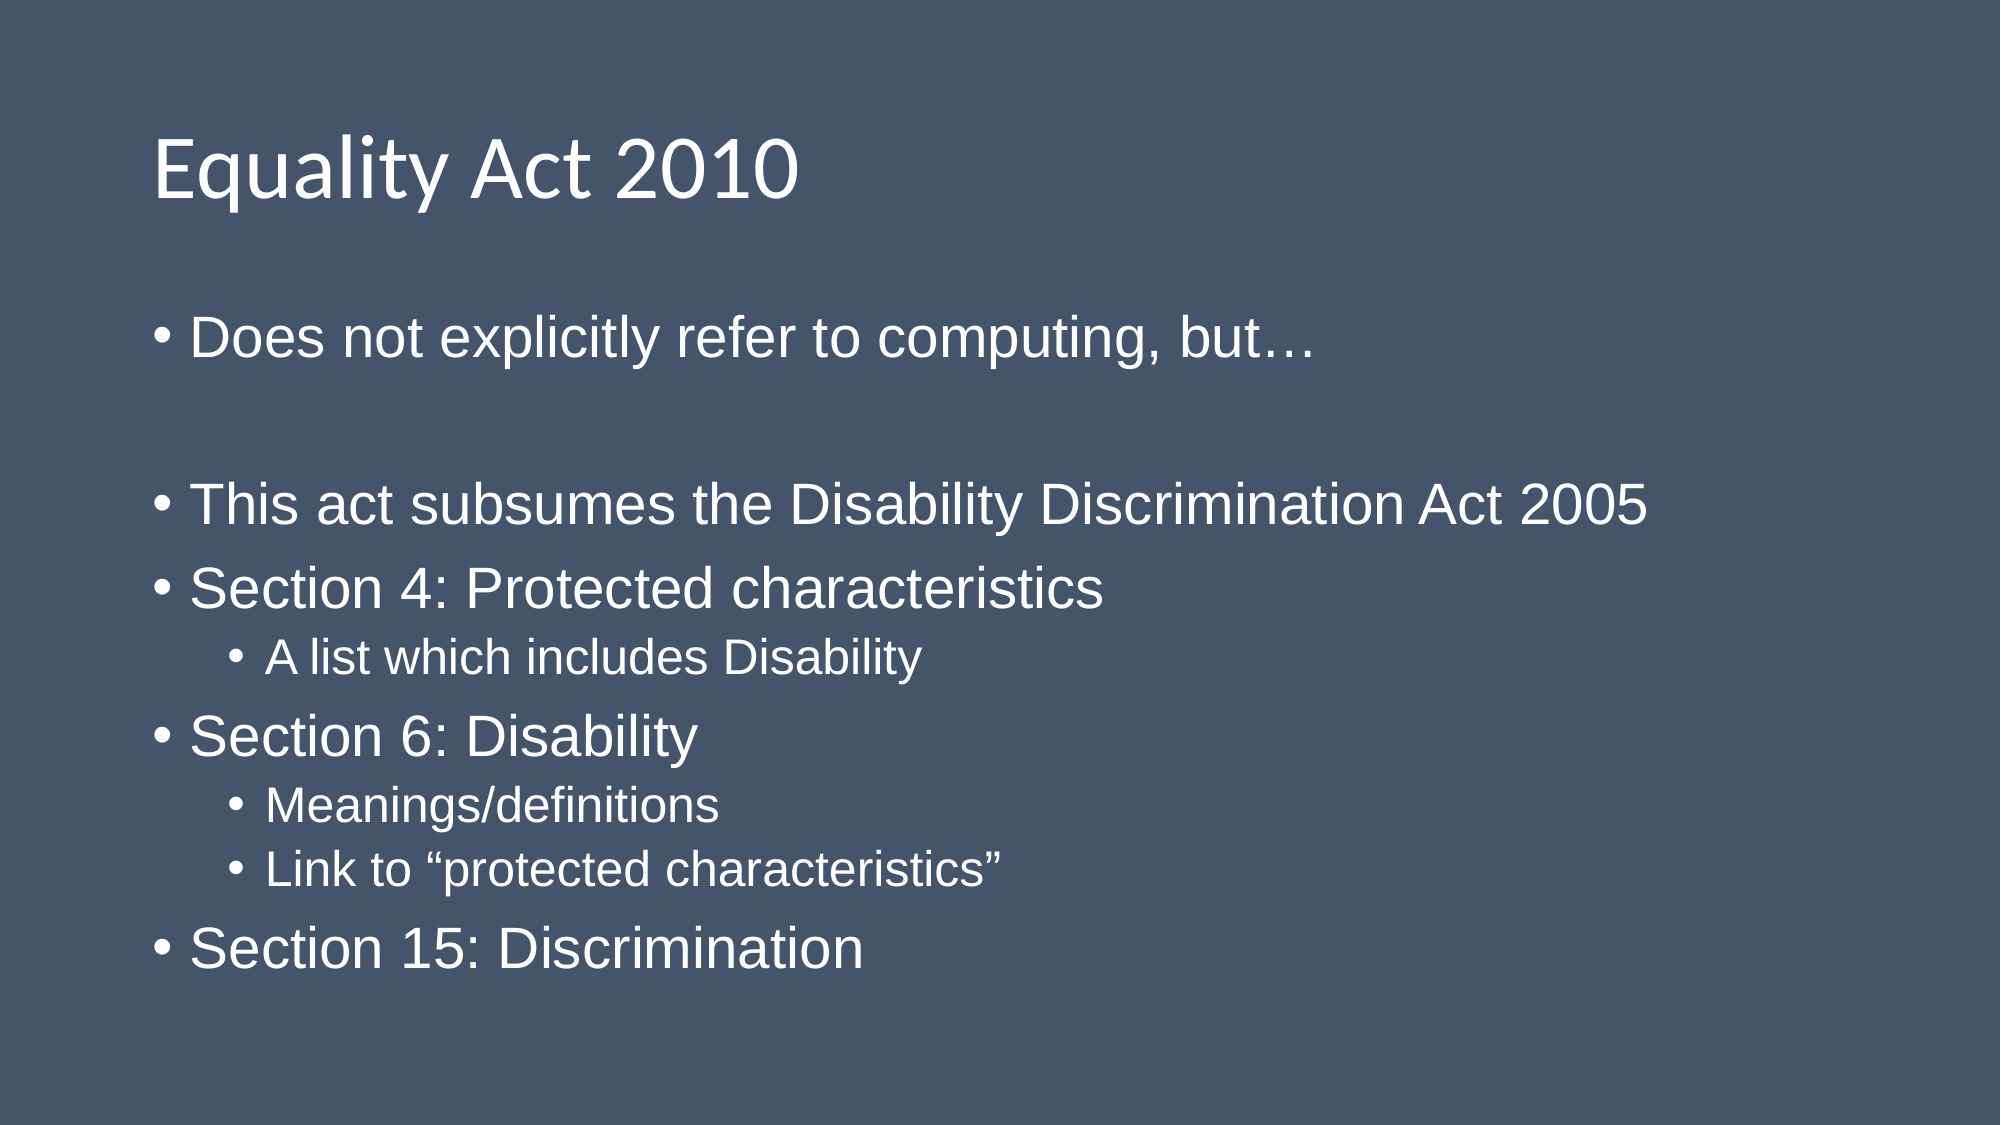

# Equality Act 2010
Does not explicitly refer to computing, but…

This act subsumes the Disability Discrimination Act 2005
Section 4: Protected characteristics
A list which includes Disability
Section 6: Disability
Meanings/definitions
Link to “protected characteristics”
Section 15: Discrimination